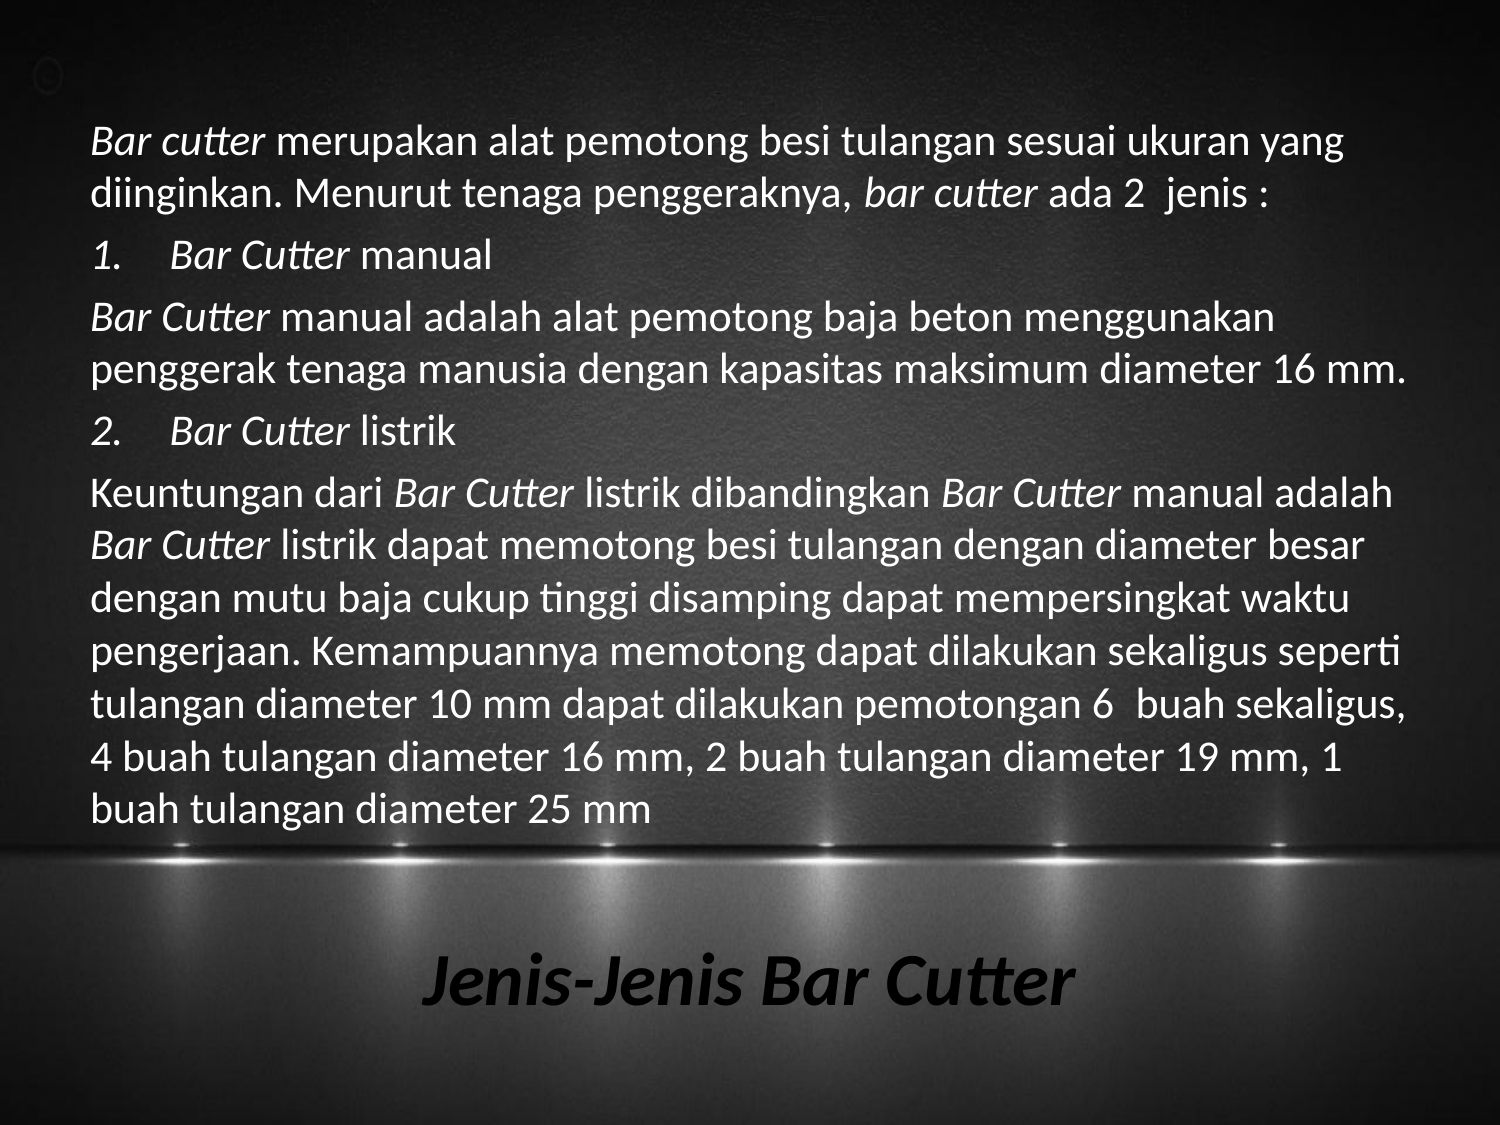

Bar cutter merupakan alat pemotong besi tulangan sesuai ukuran yang diinginkan. Menurut tenaga penggeraknya, bar cutter ada 2  jenis :
Bar Cutter manual
Bar Cutter manual adalah alat pemotong baja beton menggunakan penggerak tenaga manusia dengan kapasitas maksimum diameter 16 mm.
Bar Cutter listrik
Keuntungan dari Bar Cutter listrik dibandingkan Bar Cutter manual adalah Bar Cutter listrik dapat memotong besi tulangan dengan diameter besar dengan mutu baja cukup tinggi disamping dapat mempersingkat waktu pengerjaan. Kemampuannya memotong dapat dilakukan sekaligus seperti tulangan diameter 10 mm dapat dilakukan pemotongan 6  buah sekaligus, 4 buah tulangan diameter 16 mm, 2 buah tulangan diameter 19 mm, 1 buah tulangan diameter 25 mm

# Jenis-Jenis Bar Cutter